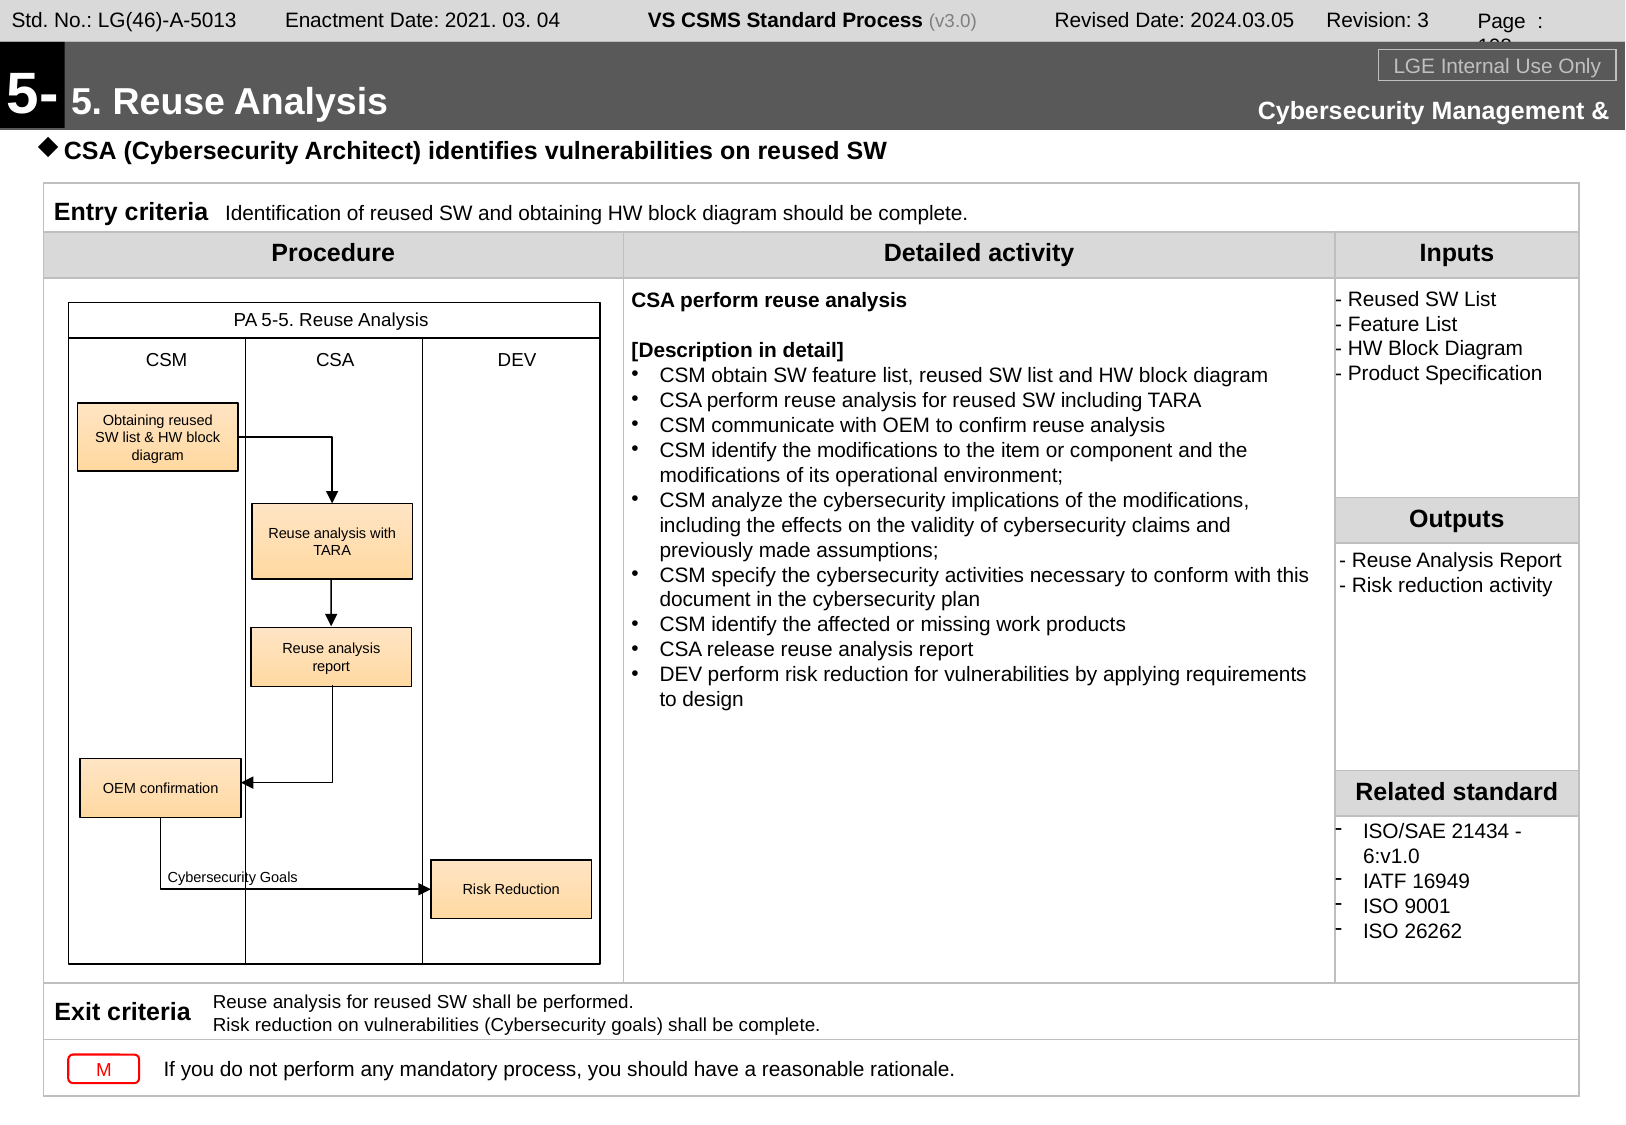

Page  :  108
5-
#
m
5. Reuse Analysis
LGE Internal Use Only
Cybersecurity Management & Supporting
CSA (Cybersecurity Architect) identifies vulnerabilities on reused SW
Identification of reused SW and obtaining HW block diagram should be complete.
- Reused SW List
- Feature List
- HW Block Diagram
- Product Specification

CSA perform reuse analysis

[Description in detail]
CSM obtain SW feature list, reused SW list and HW block diagram
CSA perform reuse analysis for reused SW including TARA
CSM communicate with OEM to confirm reuse analysis
CSM identify the modifications to the item or component and the modifications of its operational environment;
CSM analyze the cybersecurity implications of the modifications, including the effects on the validity of cybersecurity claims and previously made assumptions;
CSM specify the cybersecurity activities necessary to conform with this document in the cybersecurity plan
CSM identify the affected or missing work products
CSA release reuse analysis report
DEV perform risk reduction for vulnerabilities by applying requirements to design
PA 5-5. Reuse Analysis

CSM
CSA
DEV
Obtaining reused SW list & HW block diagram
Reuse analysis with TARA
- Reuse Analysis Report
- Risk reduction activity
Reuse analysis report
OEM confirmation
ISO/SAE 21434 -6:v1.0
IATF 16949
ISO 9001
ISO 26262
Risk Reduction
Cybersecurity Goals
Reuse analysis for reused SW shall be performed.
Risk reduction on vulnerabilities (Cybersecurity goals) shall be complete.
If you do not perform any mandatory process, you should have a reasonable rationale.
M